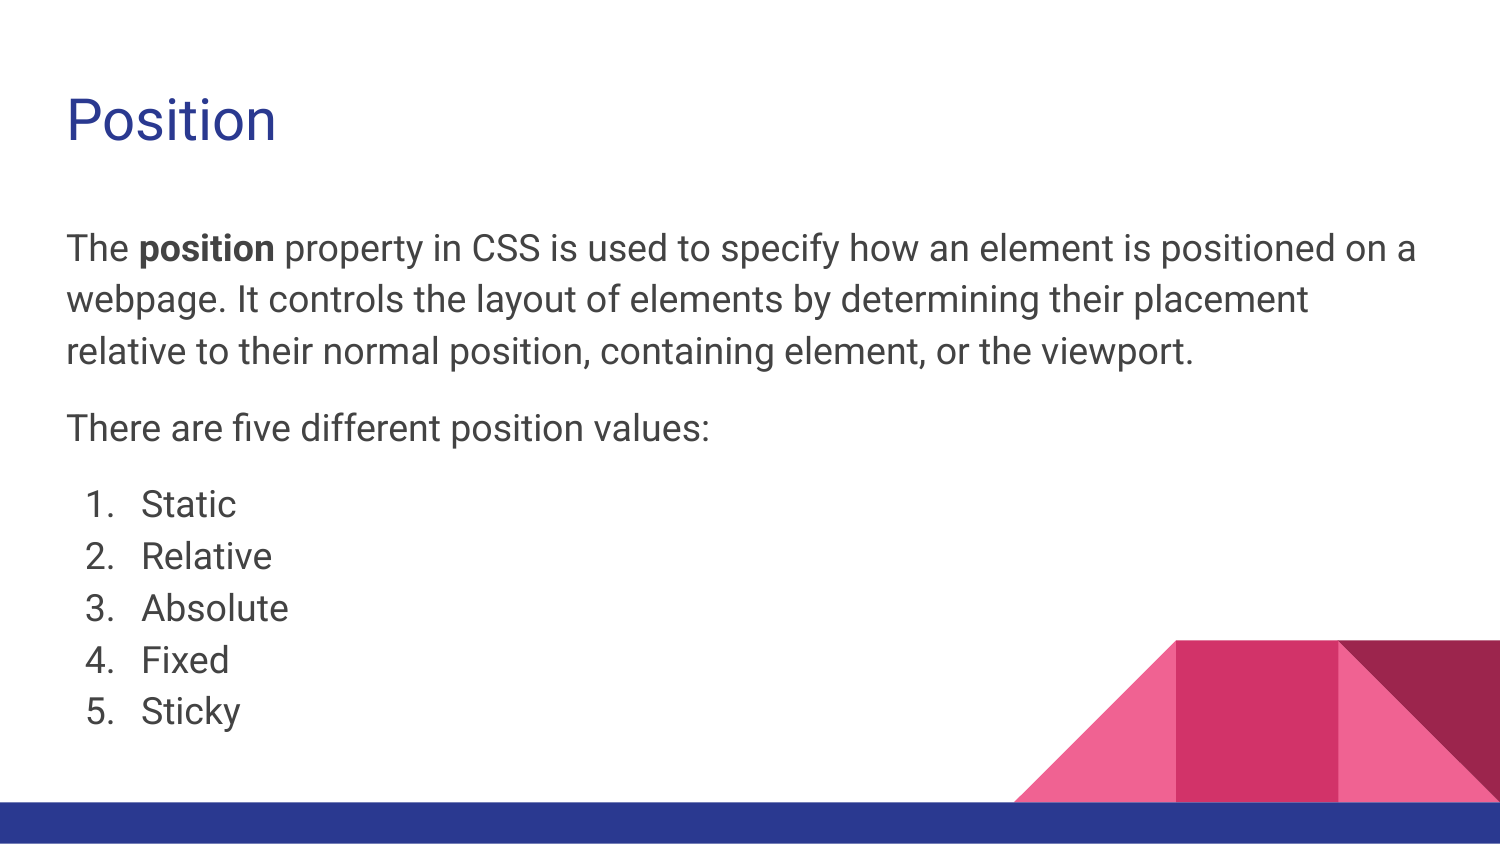

# Position
The position property in CSS is used to specify how an element is positioned on a webpage. It controls the layout of elements by determining their placement relative to their normal position, containing element, or the viewport.
There are five different position values:
Static
Relative
Absolute
Fixed
Sticky